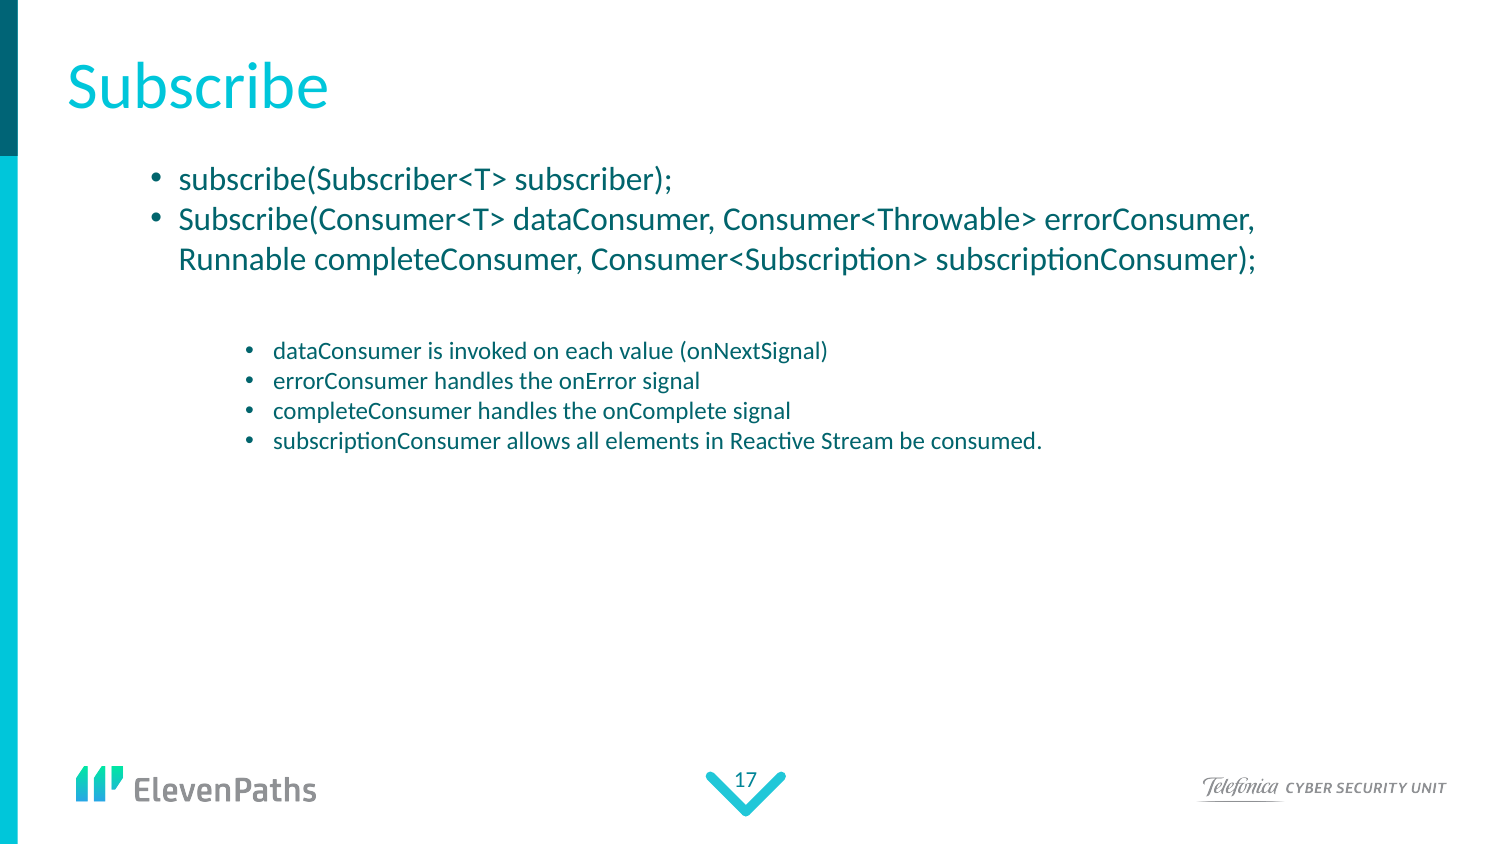

# Subscribe
subscribe(Subscriber<T> subscriber);
Subscribe(Consumer<T> dataConsumer, Consumer<Throwable> errorConsumer, Runnable completeConsumer, Consumer<Subscription> subscriptionConsumer);
dataConsumer is invoked on each value (onNextSignal)
errorConsumer handles the onError signal
completeConsumer handles the onComplete signal
subscriptionConsumer allows all elements in Reactive Stream be consumed.